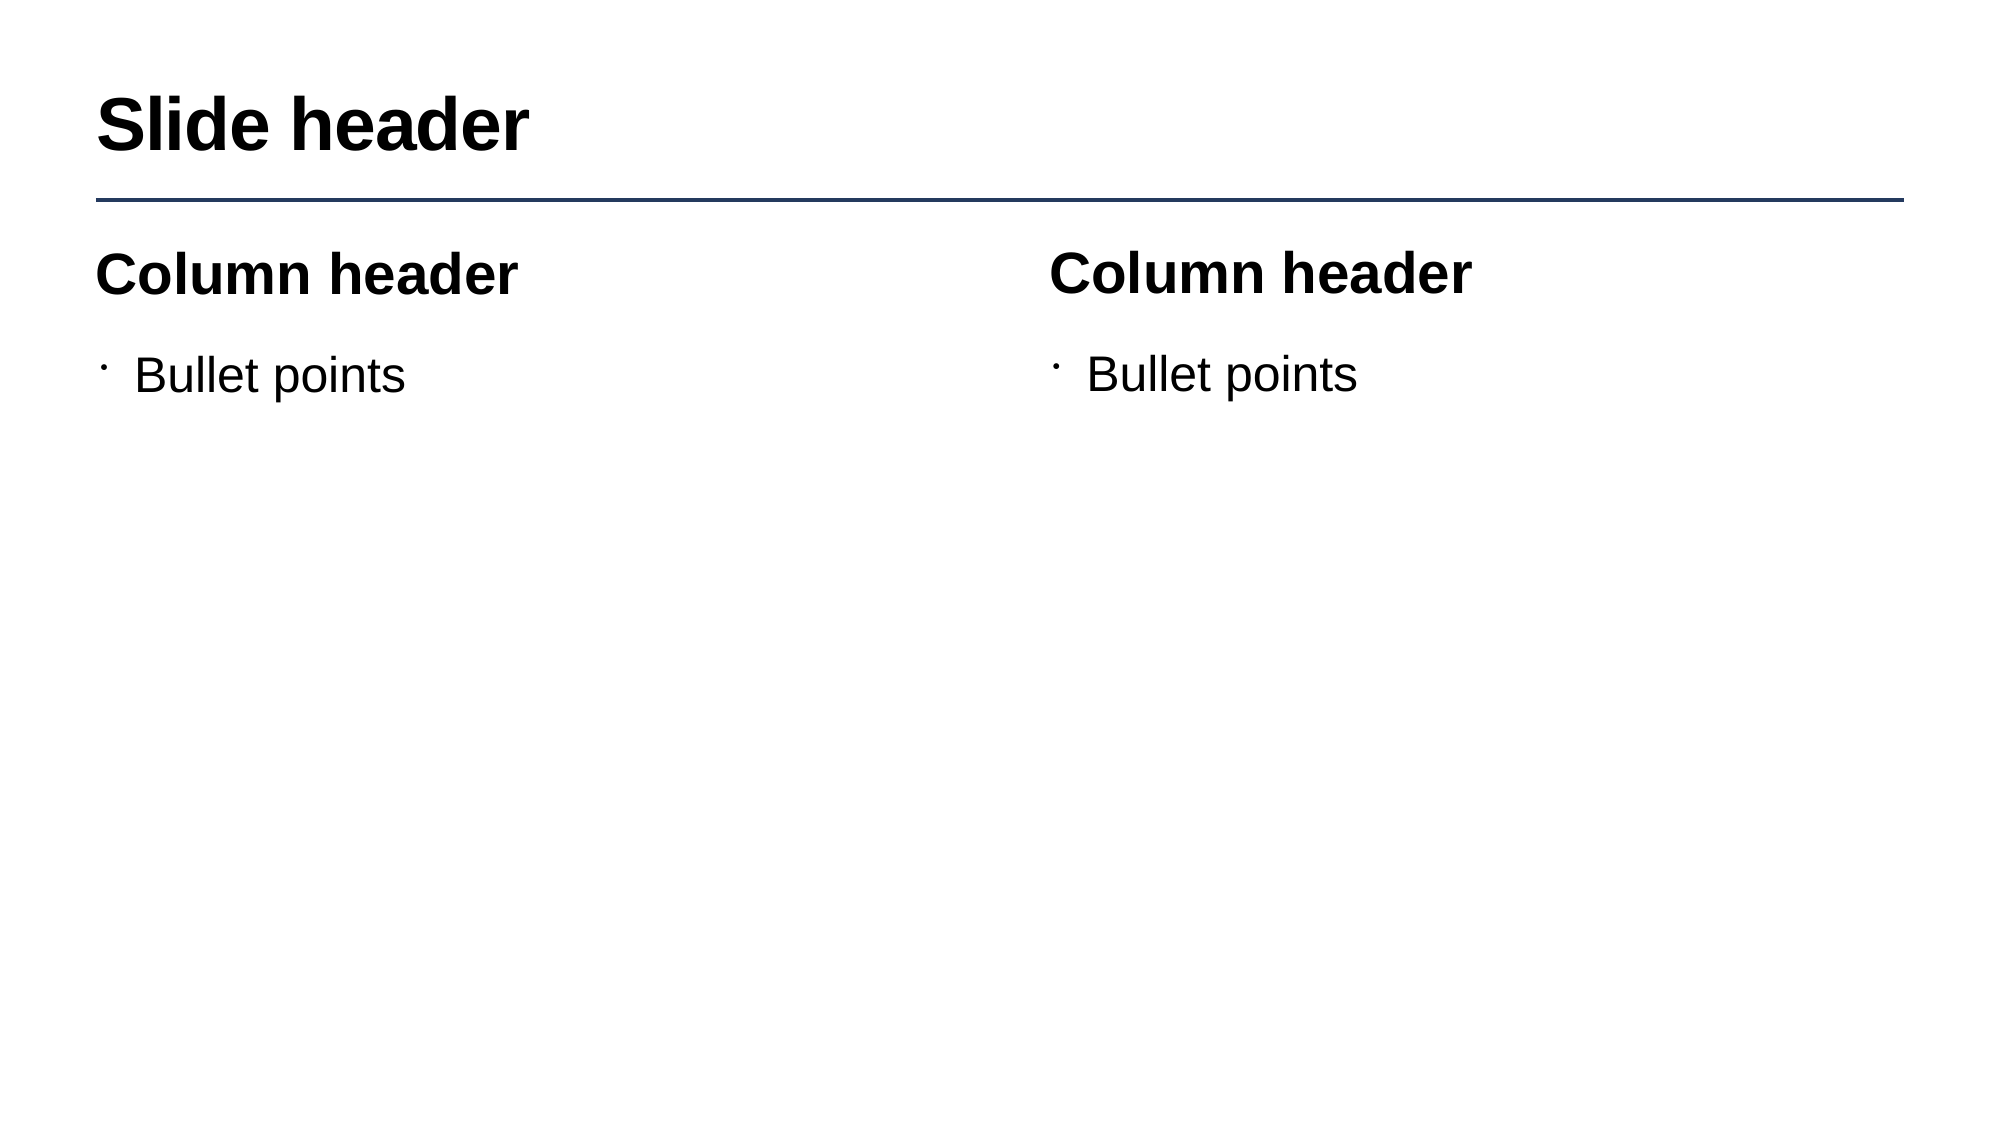

# Slide header
Column header
Column header
Bullet points
Bullet points